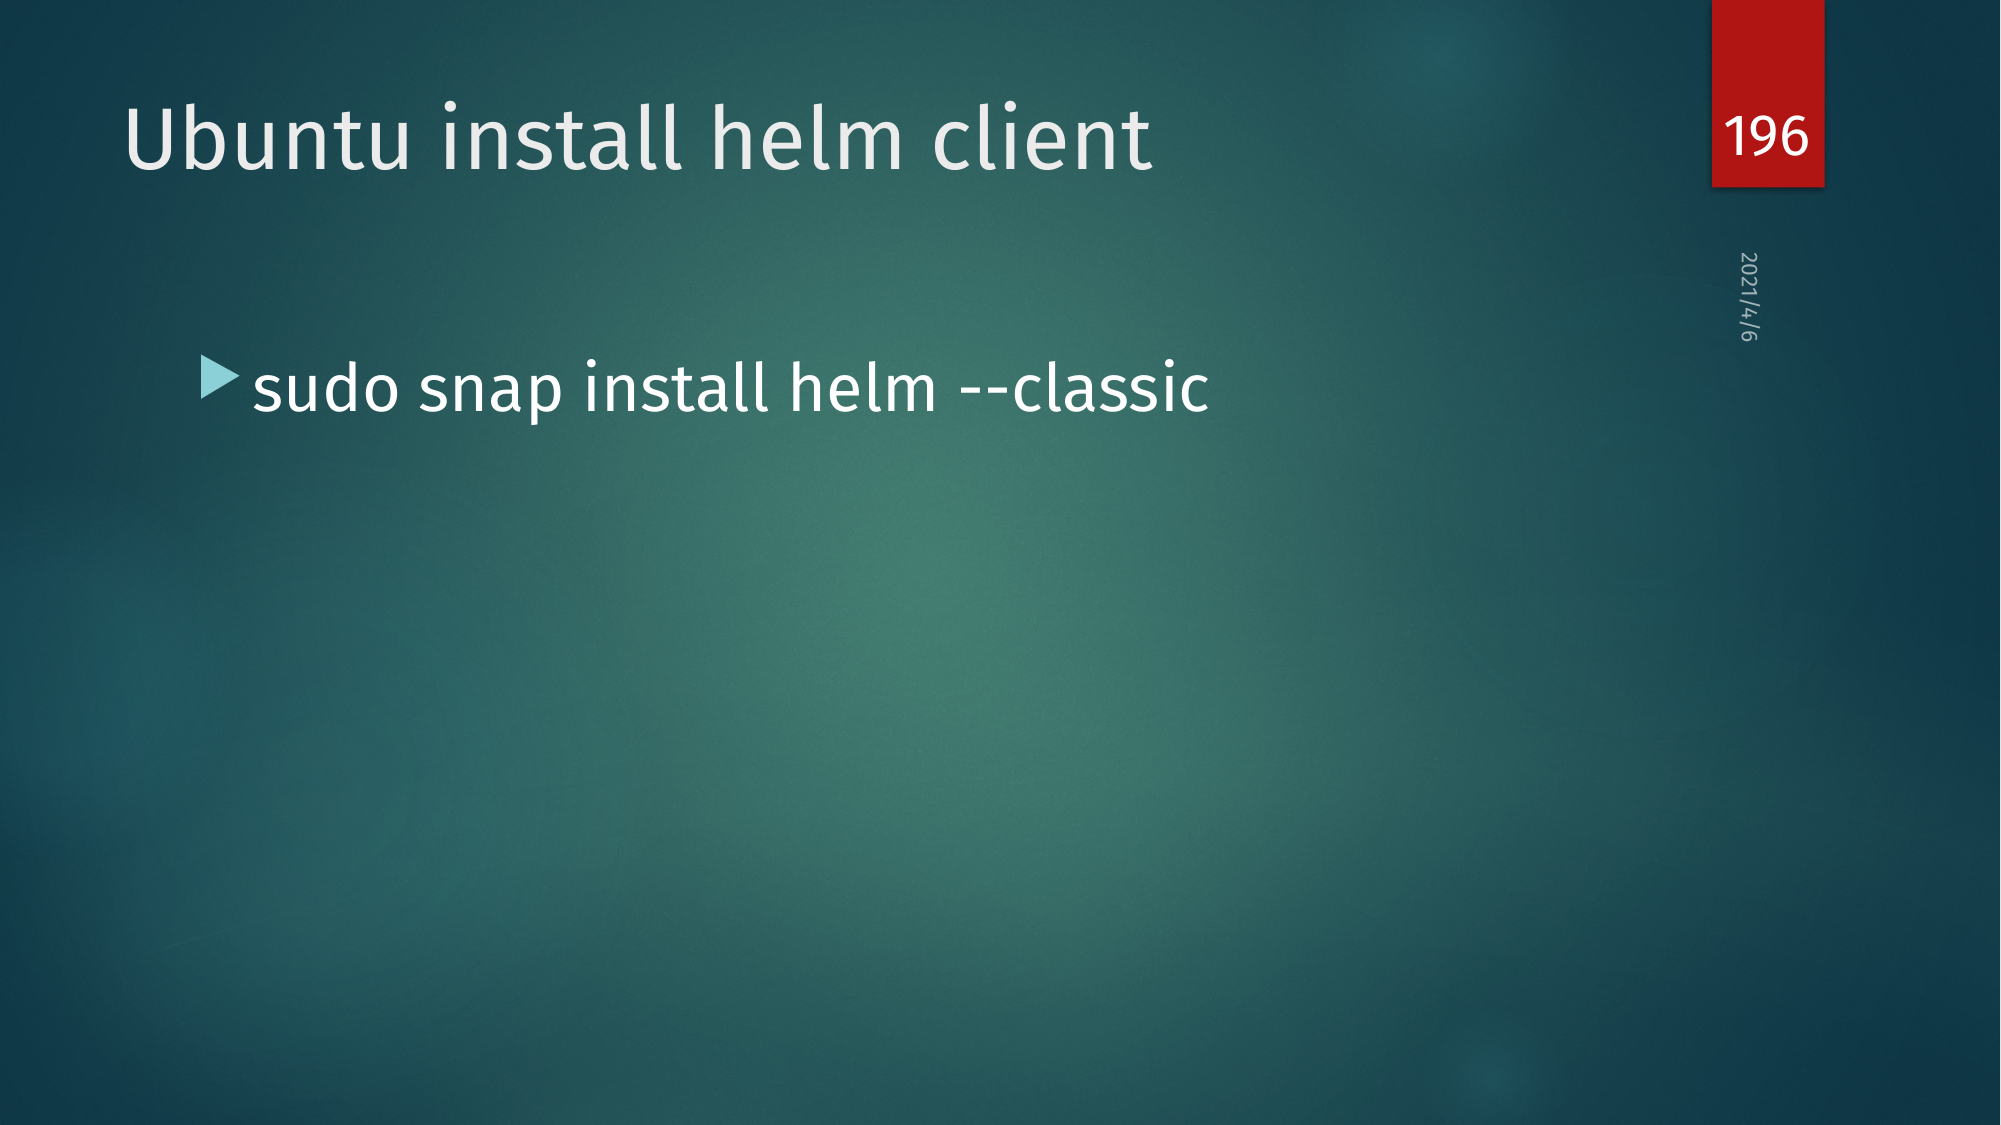

196
# Ubuntu install helm client
2021/4/6
sudo snap install helm --classic